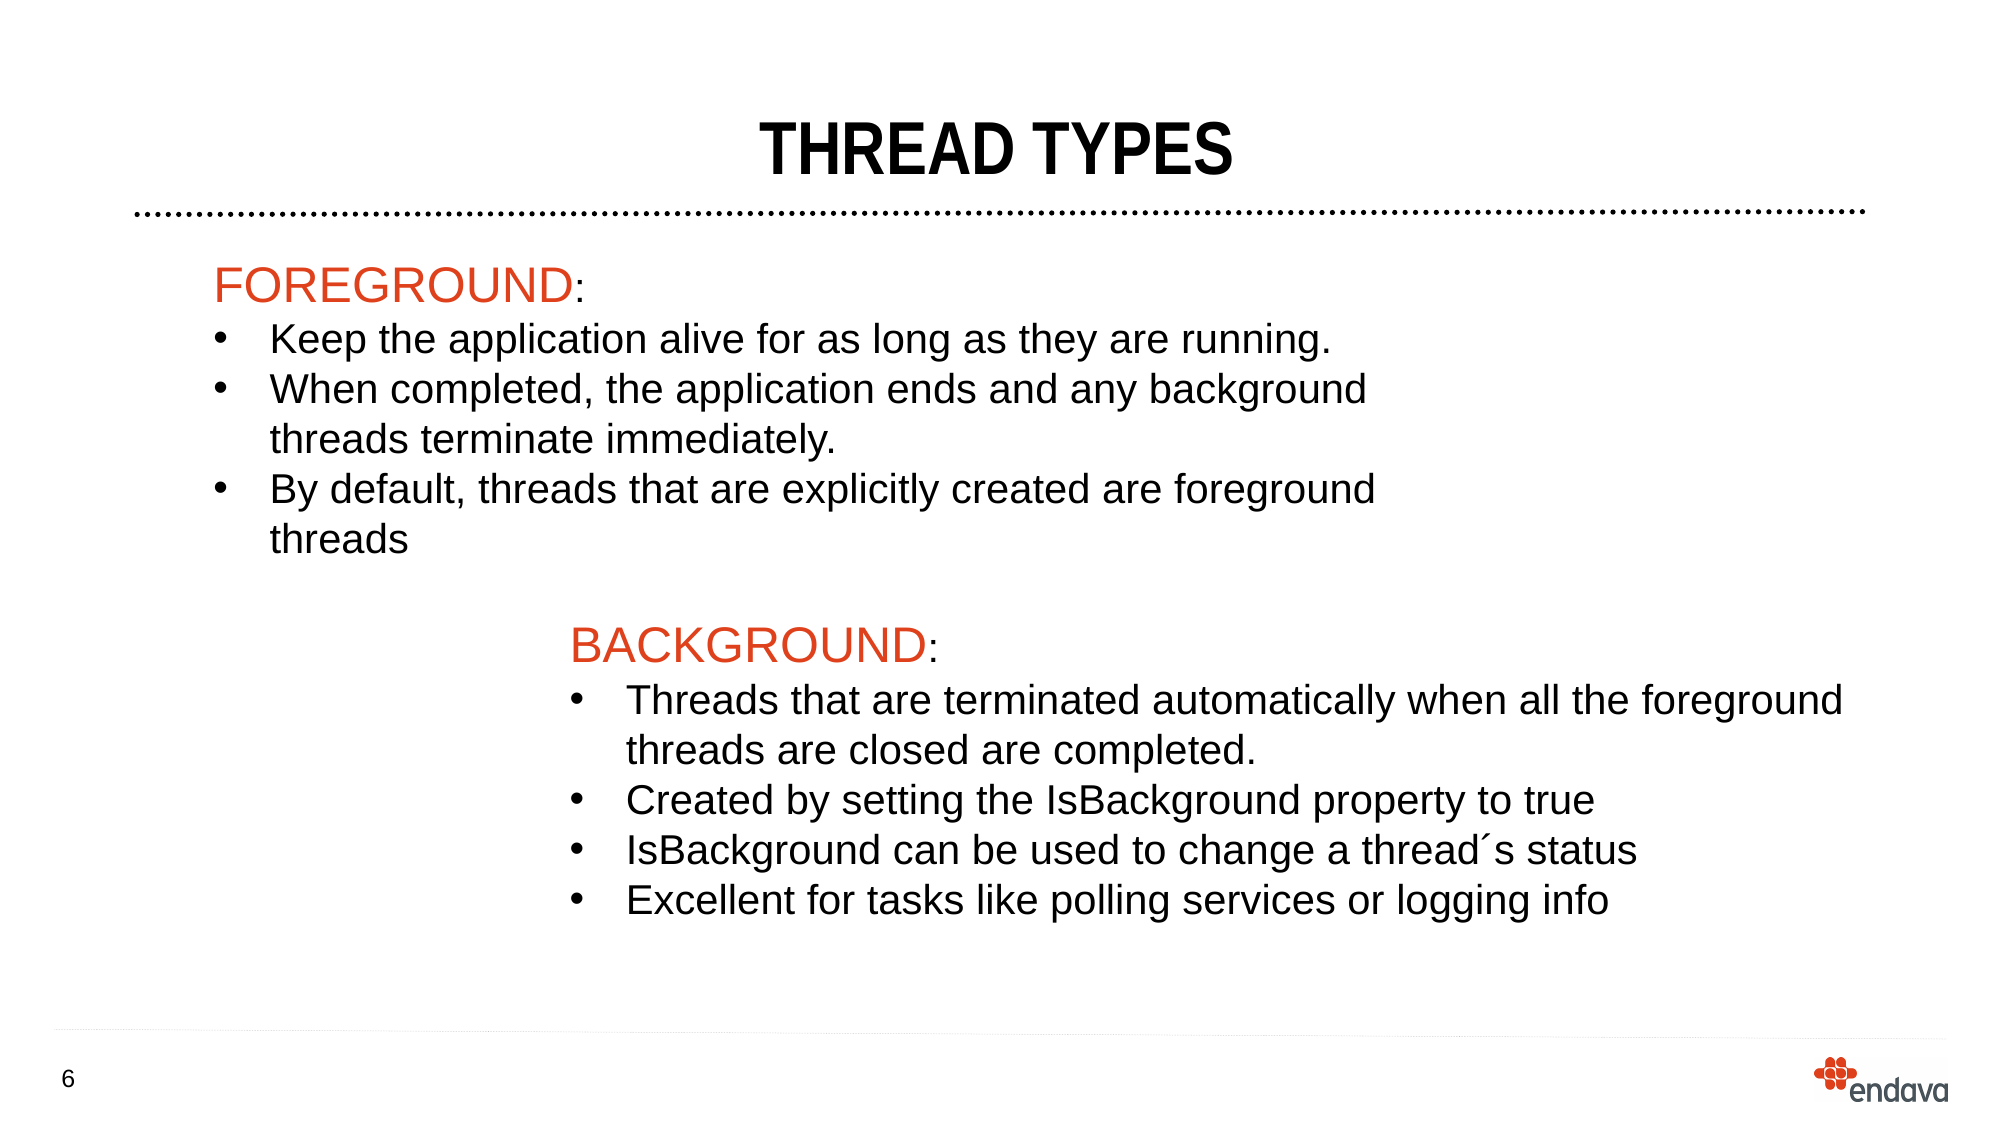

# Thread Types
Foreground:
Keep the application alive for as long as they are running.
When completed, the application ends and any background threads terminate immediately.
By default, threads that are explicitly created are foreground threads

Background:
Threads that are terminated automatically when all the foreground threads are closed are completed.
Created by setting the IsBackground property to true
IsBackground can be used to change a thread´s status
Excellent for tasks like polling services or logging info